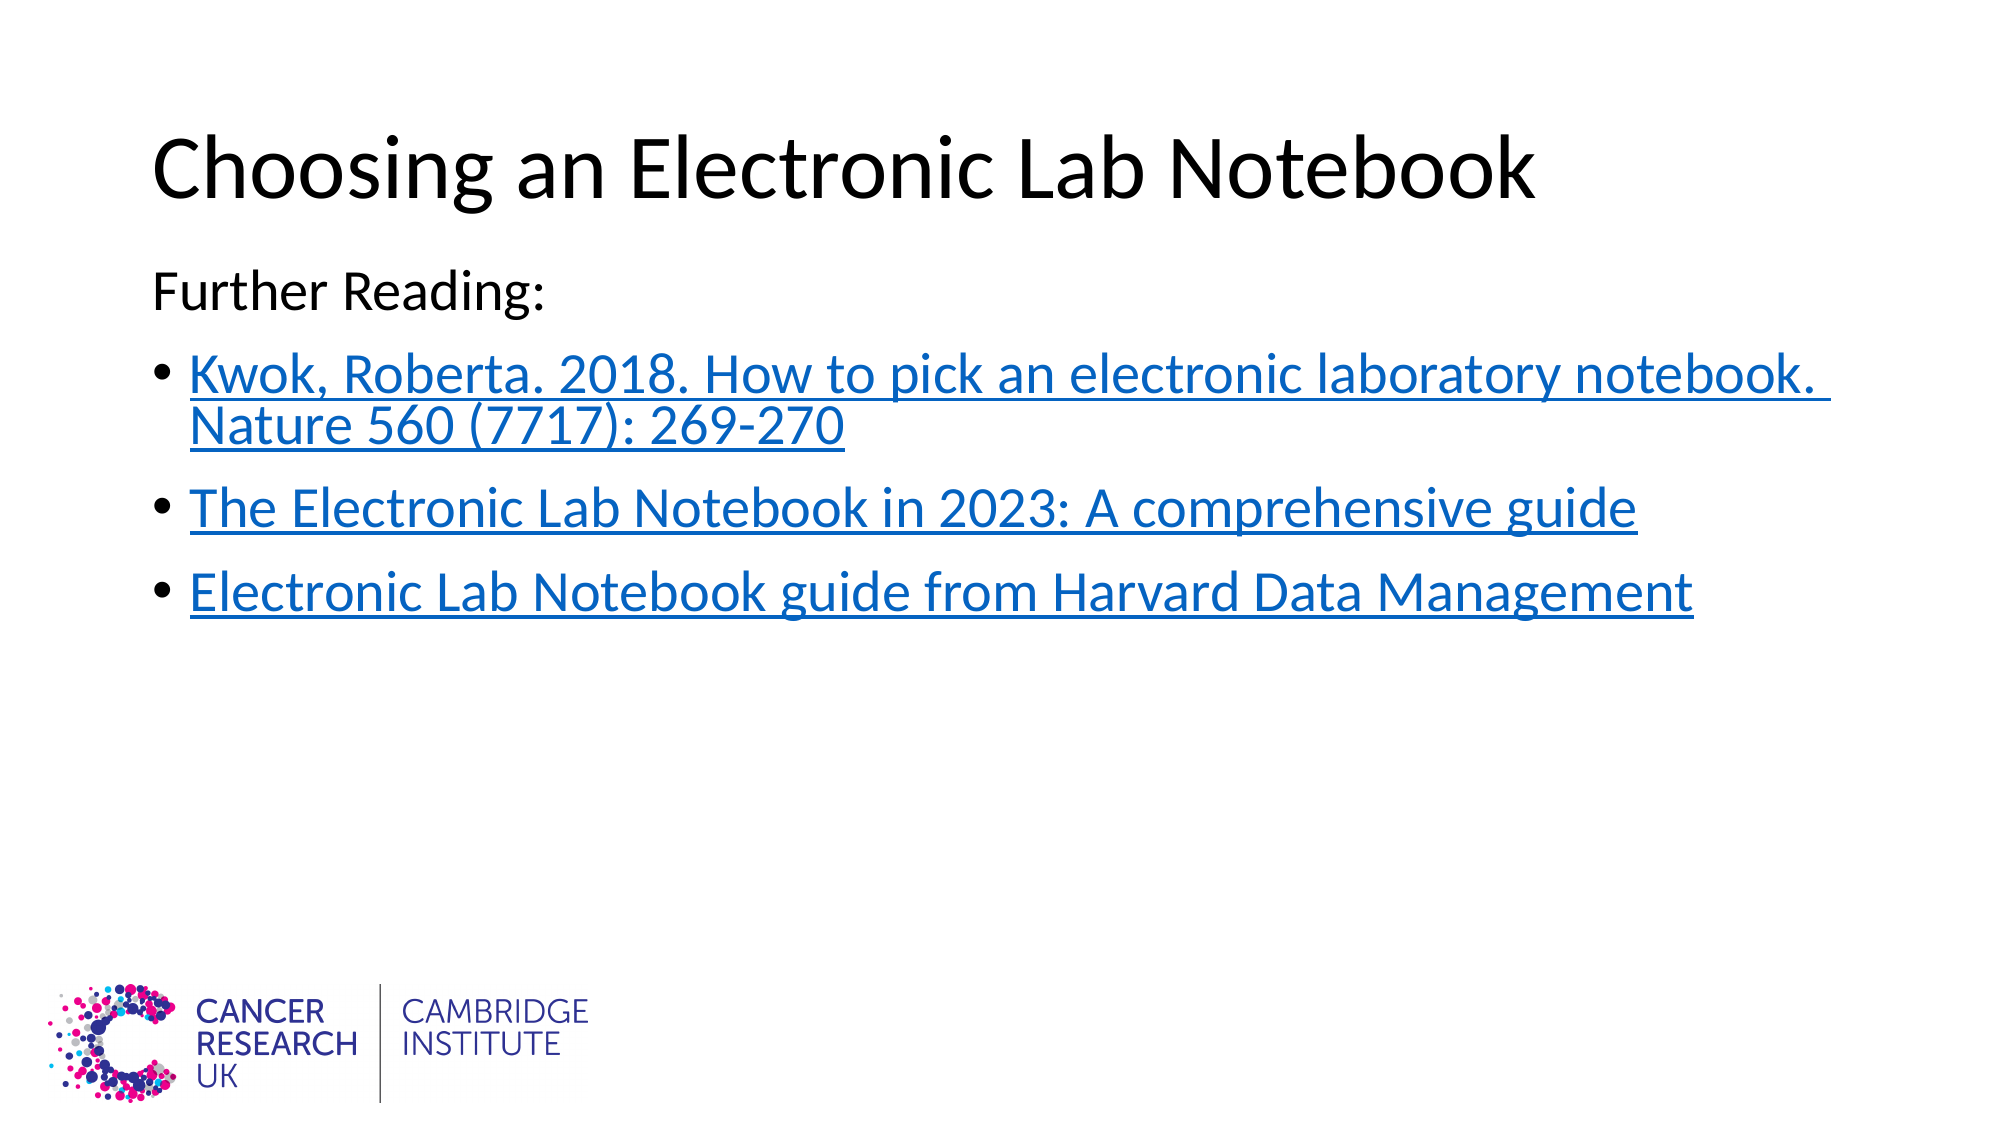

# Choosing an Electronic Lab Notebook
Further Reading:
Kwok, Roberta. 2018. How to pick an electronic laboratory notebook. Nature 560 (7717): 269-270
The Electronic Lab Notebook in 2023: A comprehensive guide
Electronic Lab Notebook guide from Harvard Data Management